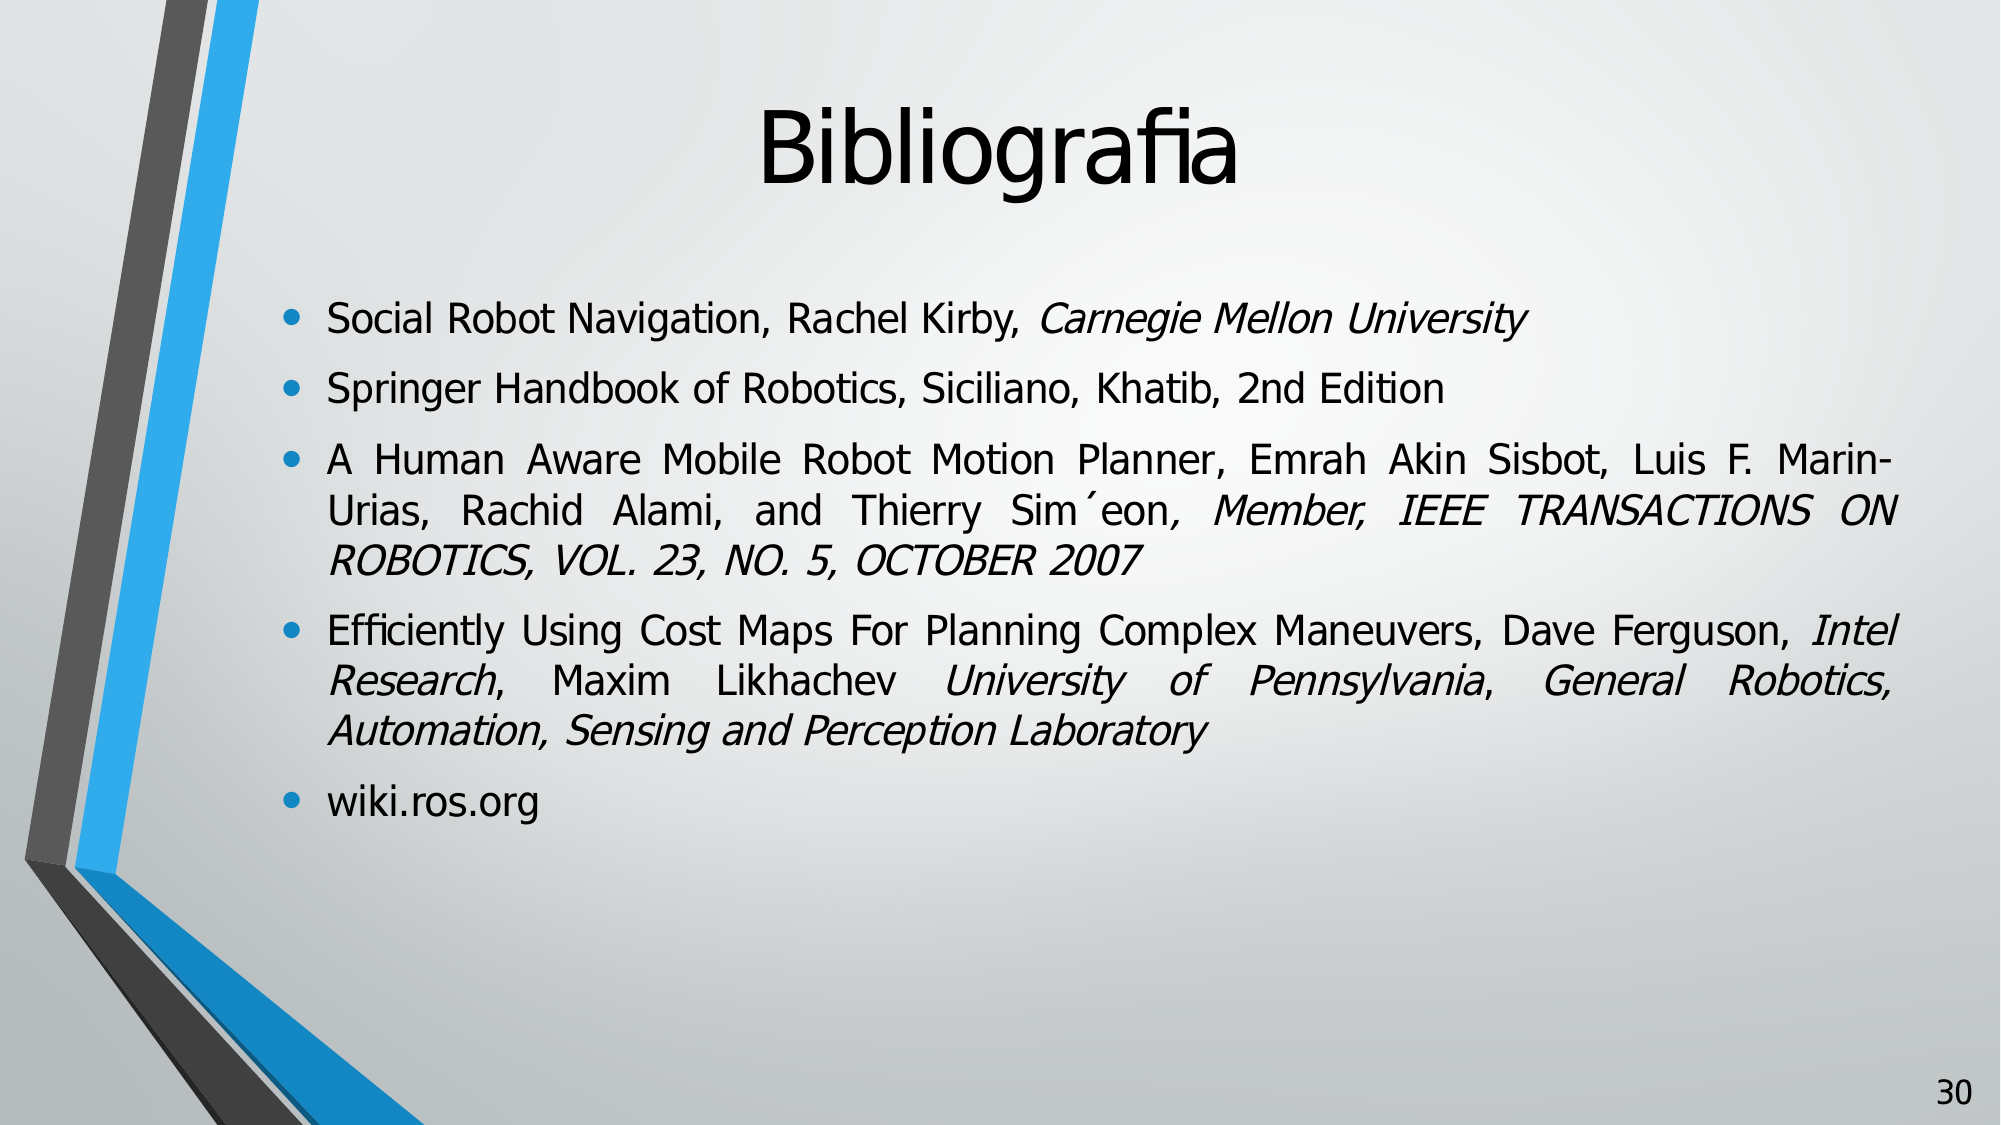

# Bibliografia
Social Robot Navigation, Rachel Kirby, Carnegie Mellon University
Springer Handbook of Robotics, Siciliano, Khatib, 2nd Edition
A Human Aware Mobile Robot Motion Planner, Emrah Akin Sisbot, Luis F. Marin-Urias, Rachid Alami, and Thierry Sim´eon, Member, IEEE TRANSACTIONS ON ROBOTICS, VOL. 23, NO. 5, OCTOBER 2007
Efficiently Using Cost Maps For Planning Complex Maneuvers, Dave Ferguson, Intel Research, Maxim Likhachev University of Pennsylvania, General Robotics, Automation, Sensing and Perception Laboratory
wiki.ros.org
30